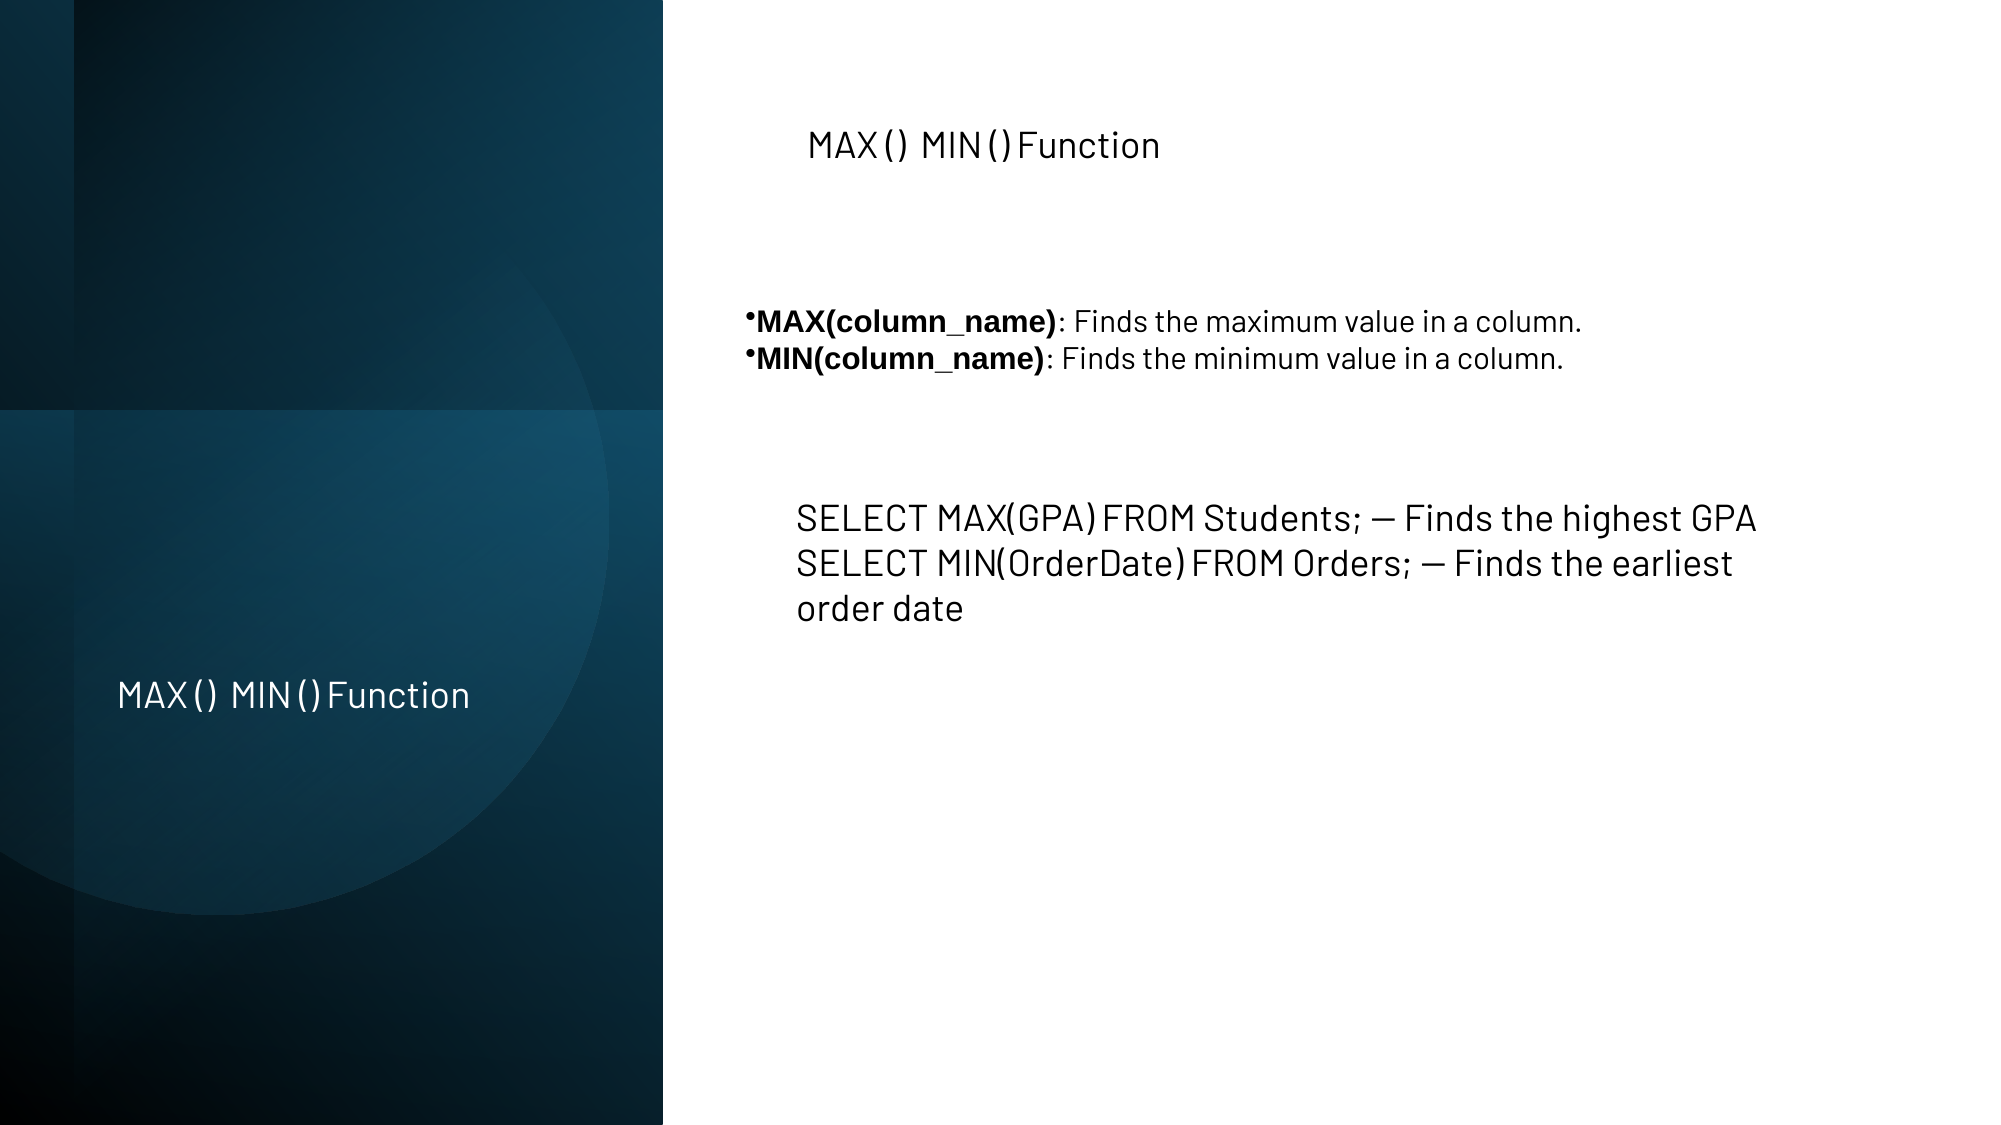

MAX ()  MIN () Function

MAX(column_name): Finds the maximum value in a column.
MIN(column_name): Finds the minimum value in a column.

SELECT MAX(GPA) FROM Students; -- Finds the highest GPA
SELECT MIN(OrderDate) FROM Orders; -- Finds the earliest order date
MAX ()  MIN () Function